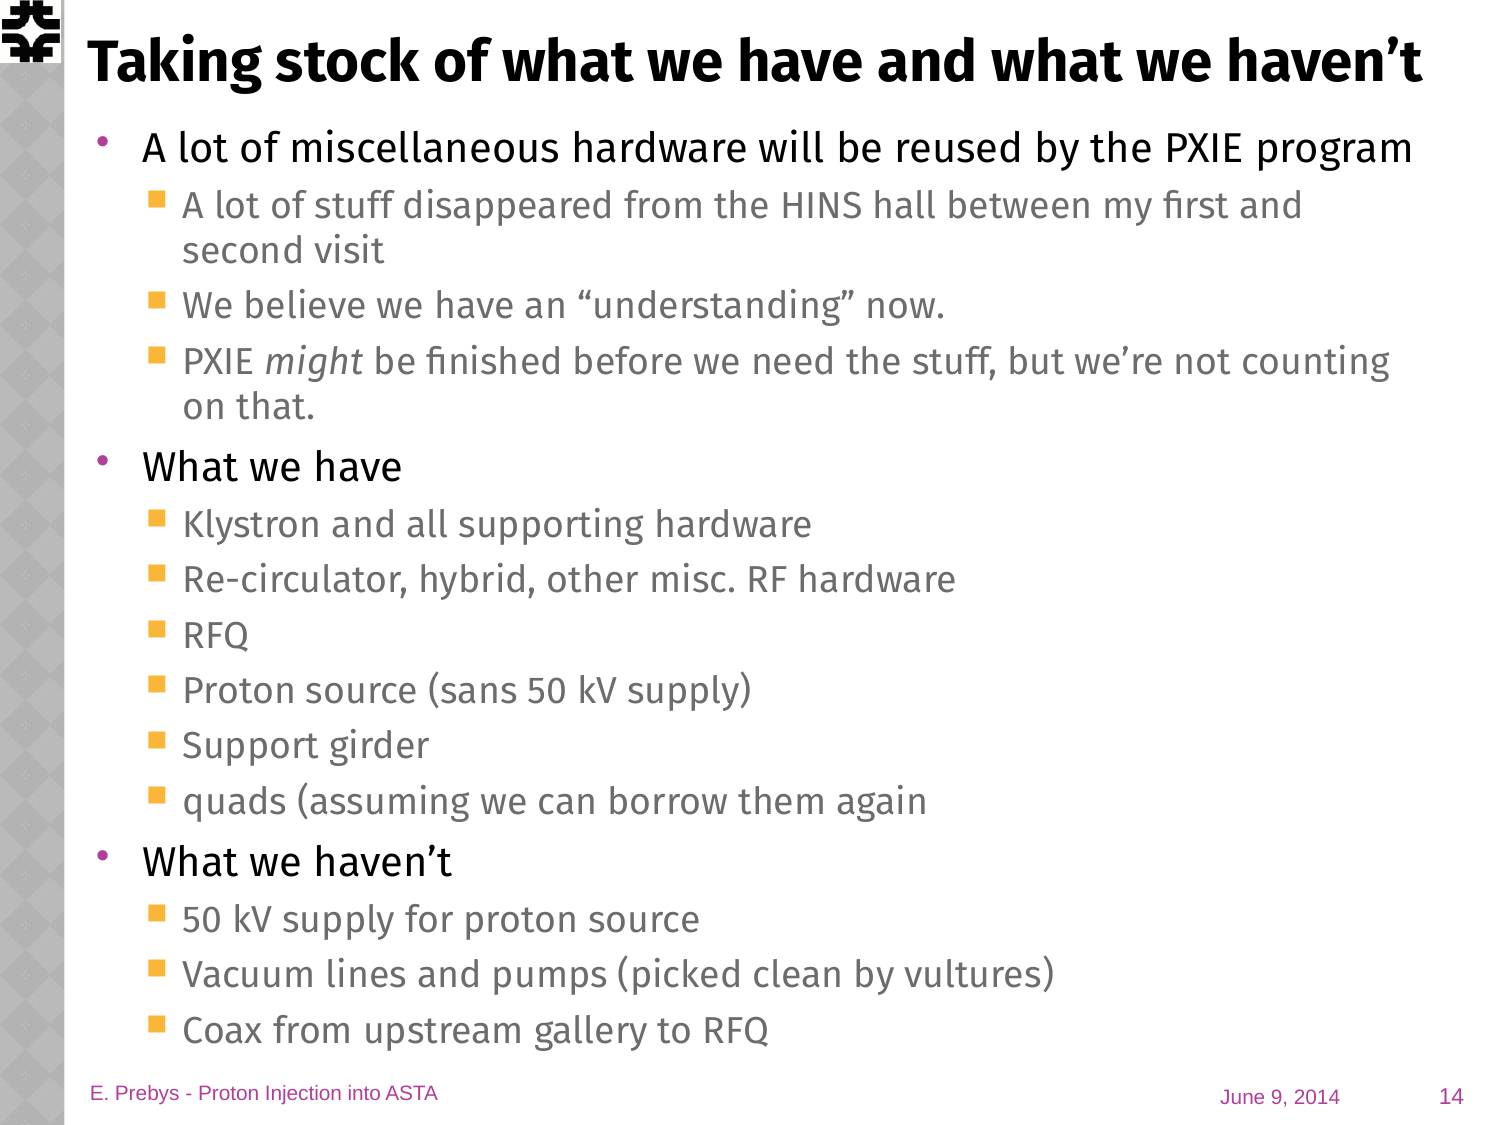

# Taking stock of what we have and what we haven’t
A lot of miscellaneous hardware will be reused by the PXIE program
A lot of stuff disappeared from the HINS hall between my first and second visit
We believe we have an “understanding” now.
PXIE might be finished before we need the stuff, but we’re not counting on that.
What we have
Klystron and all supporting hardware
Re-circulator, hybrid, other misc. RF hardware
RFQ
Proton source (sans 50 kV supply)
Support girder
quads (assuming we can borrow them again
What we haven’t
50 kV supply for proton source
Vacuum lines and pumps (picked clean by vultures)
Coax from upstream gallery to RFQ
14
E. Prebys - Proton Injection into ASTA
June 9, 2014